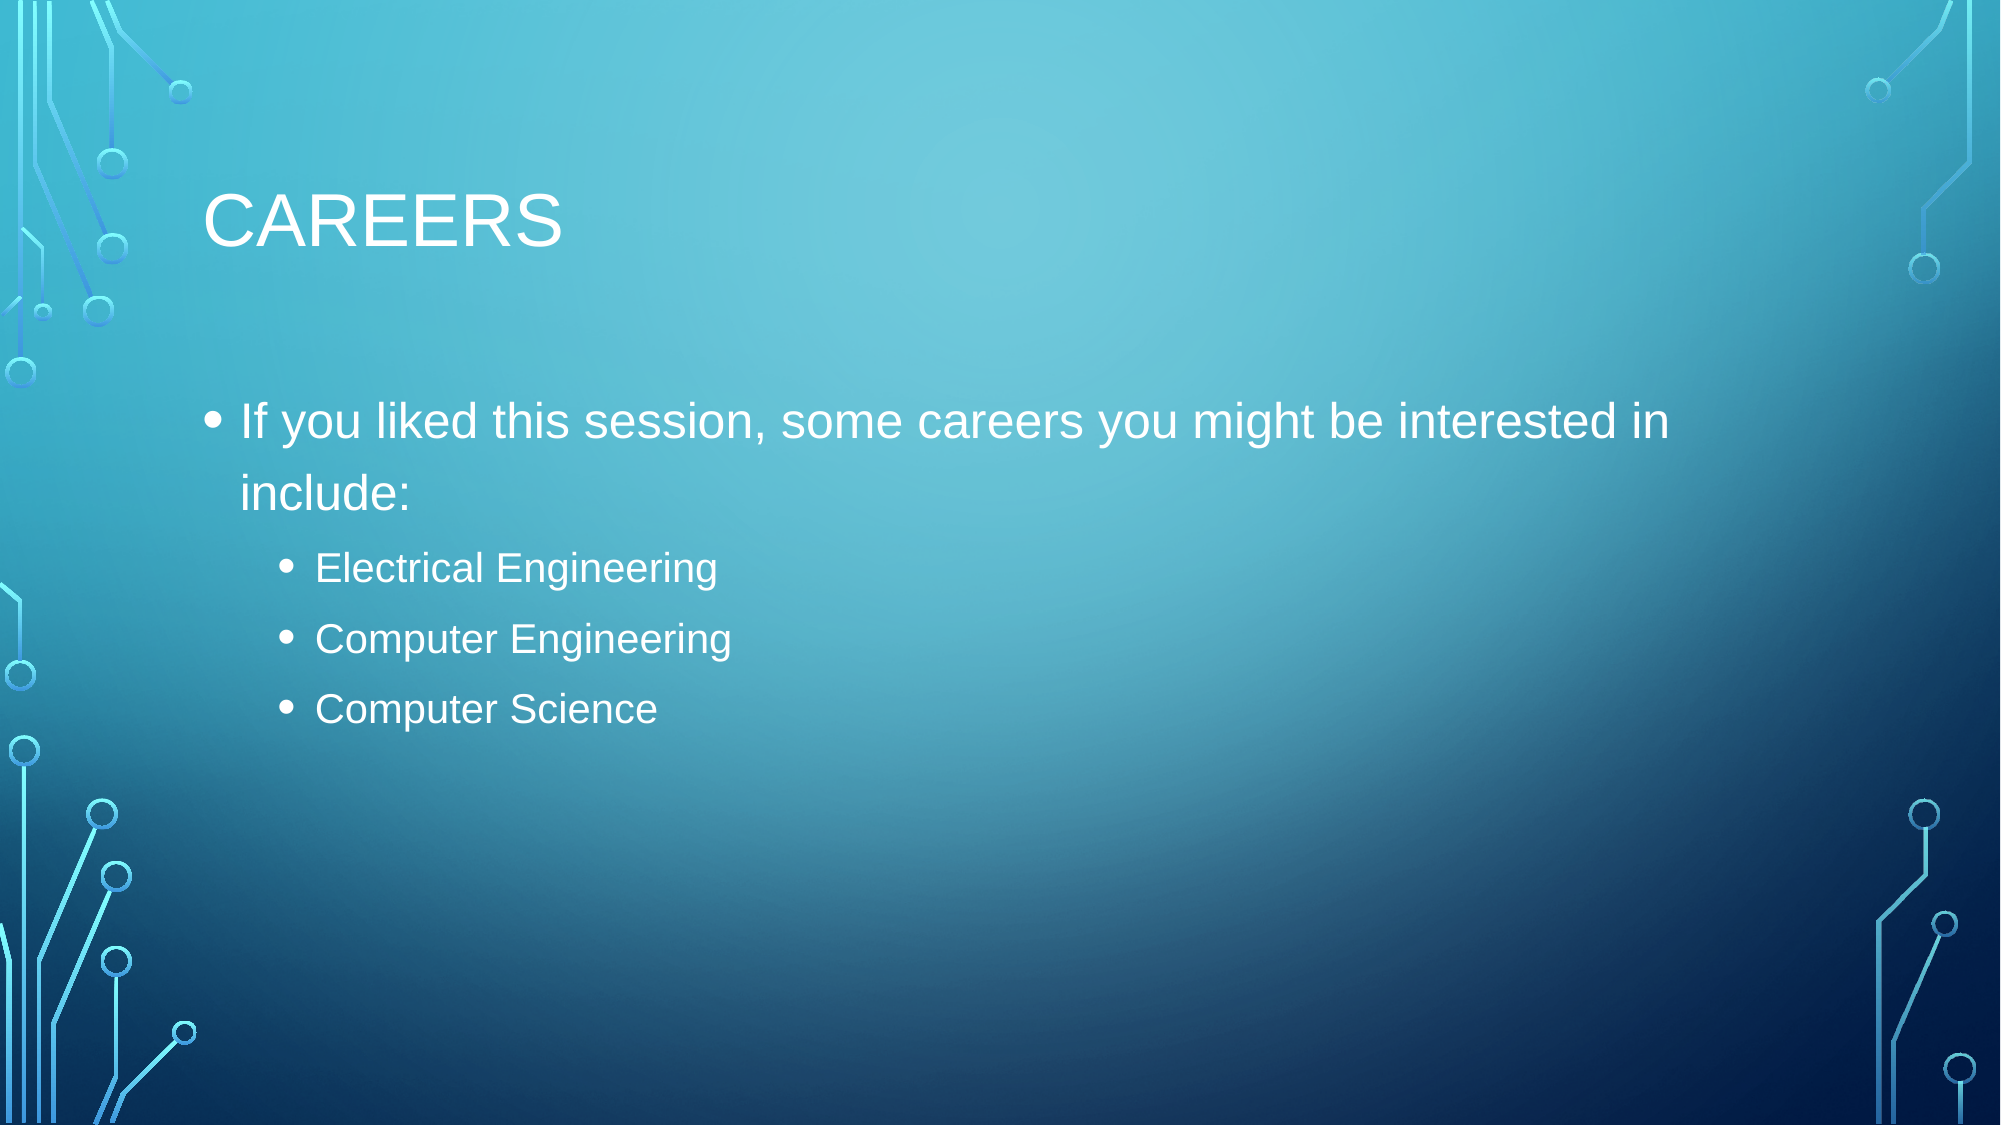

# Careers
If you liked this session, some careers you might be interested in include:
Electrical Engineering
Computer Engineering
Computer Science